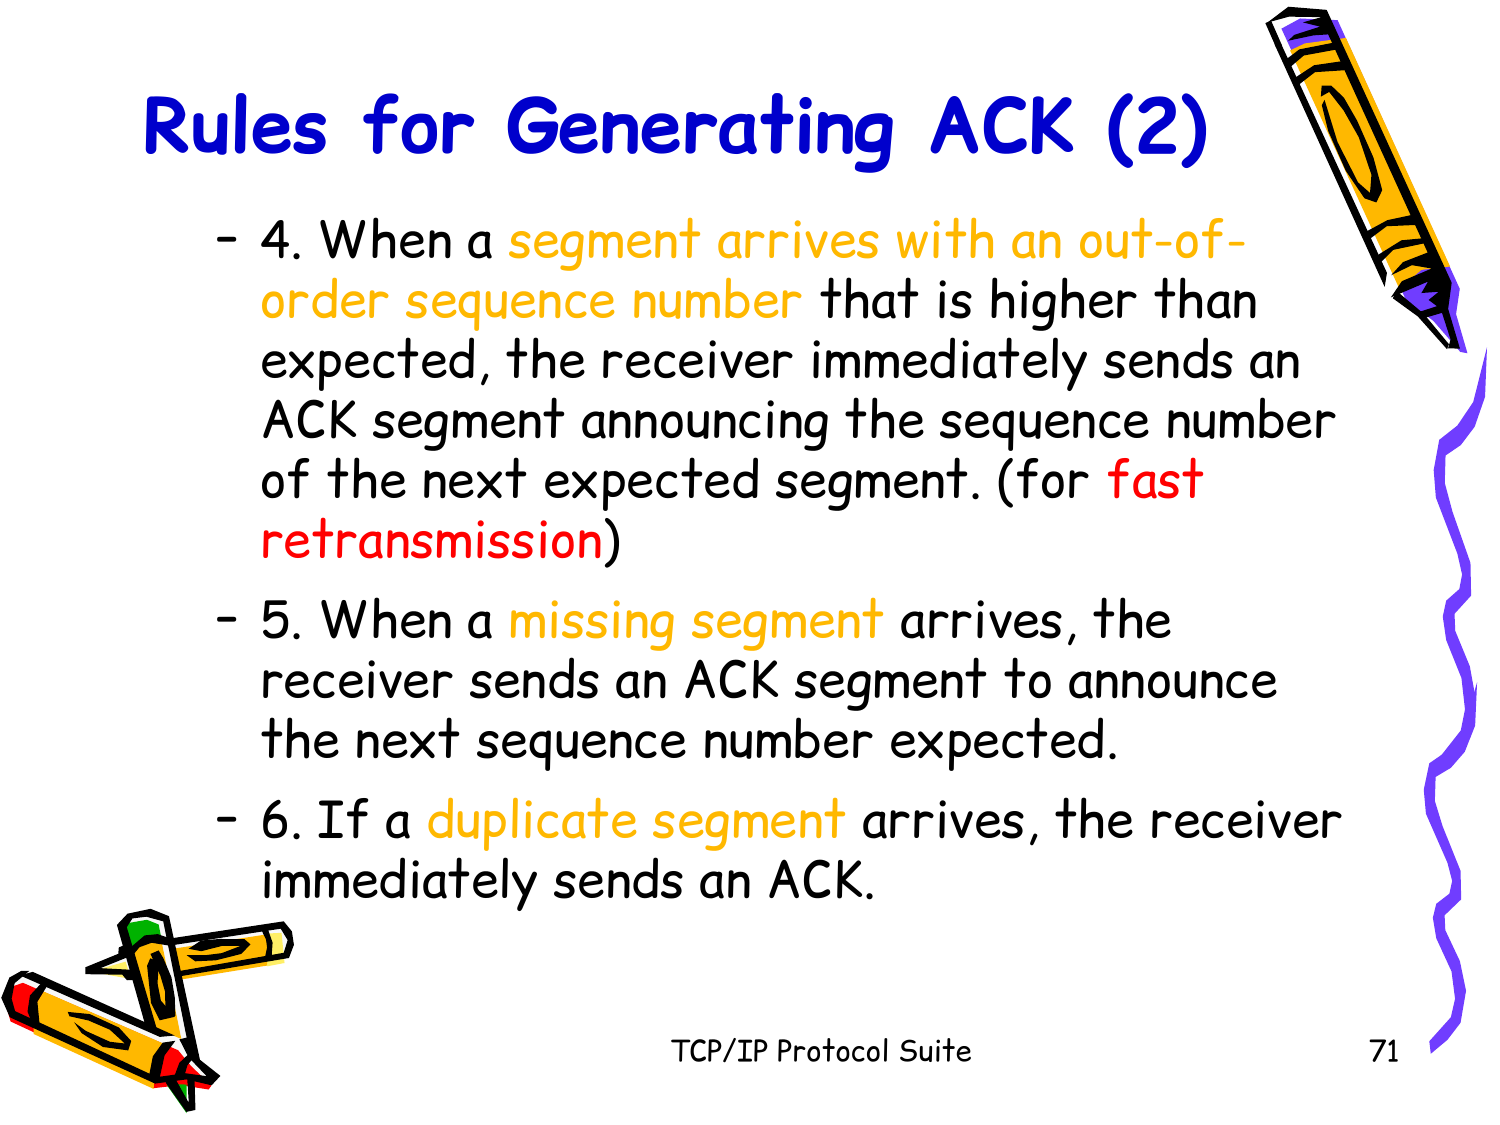

# Rules for Generating ACK (2)
4. When a segment arrives with an out-of-order sequence number that is higher than expected, the receiver immediately sends an ACK segment announcing the sequence number of the next expected segment. (for fast retransmission)
5. When a missing segment arrives, the receiver sends an ACK segment to announce the next sequence number expected.
6. If a duplicate segment arrives, the receiver immediately sends an ACK.
TCP/IP Protocol Suite
71